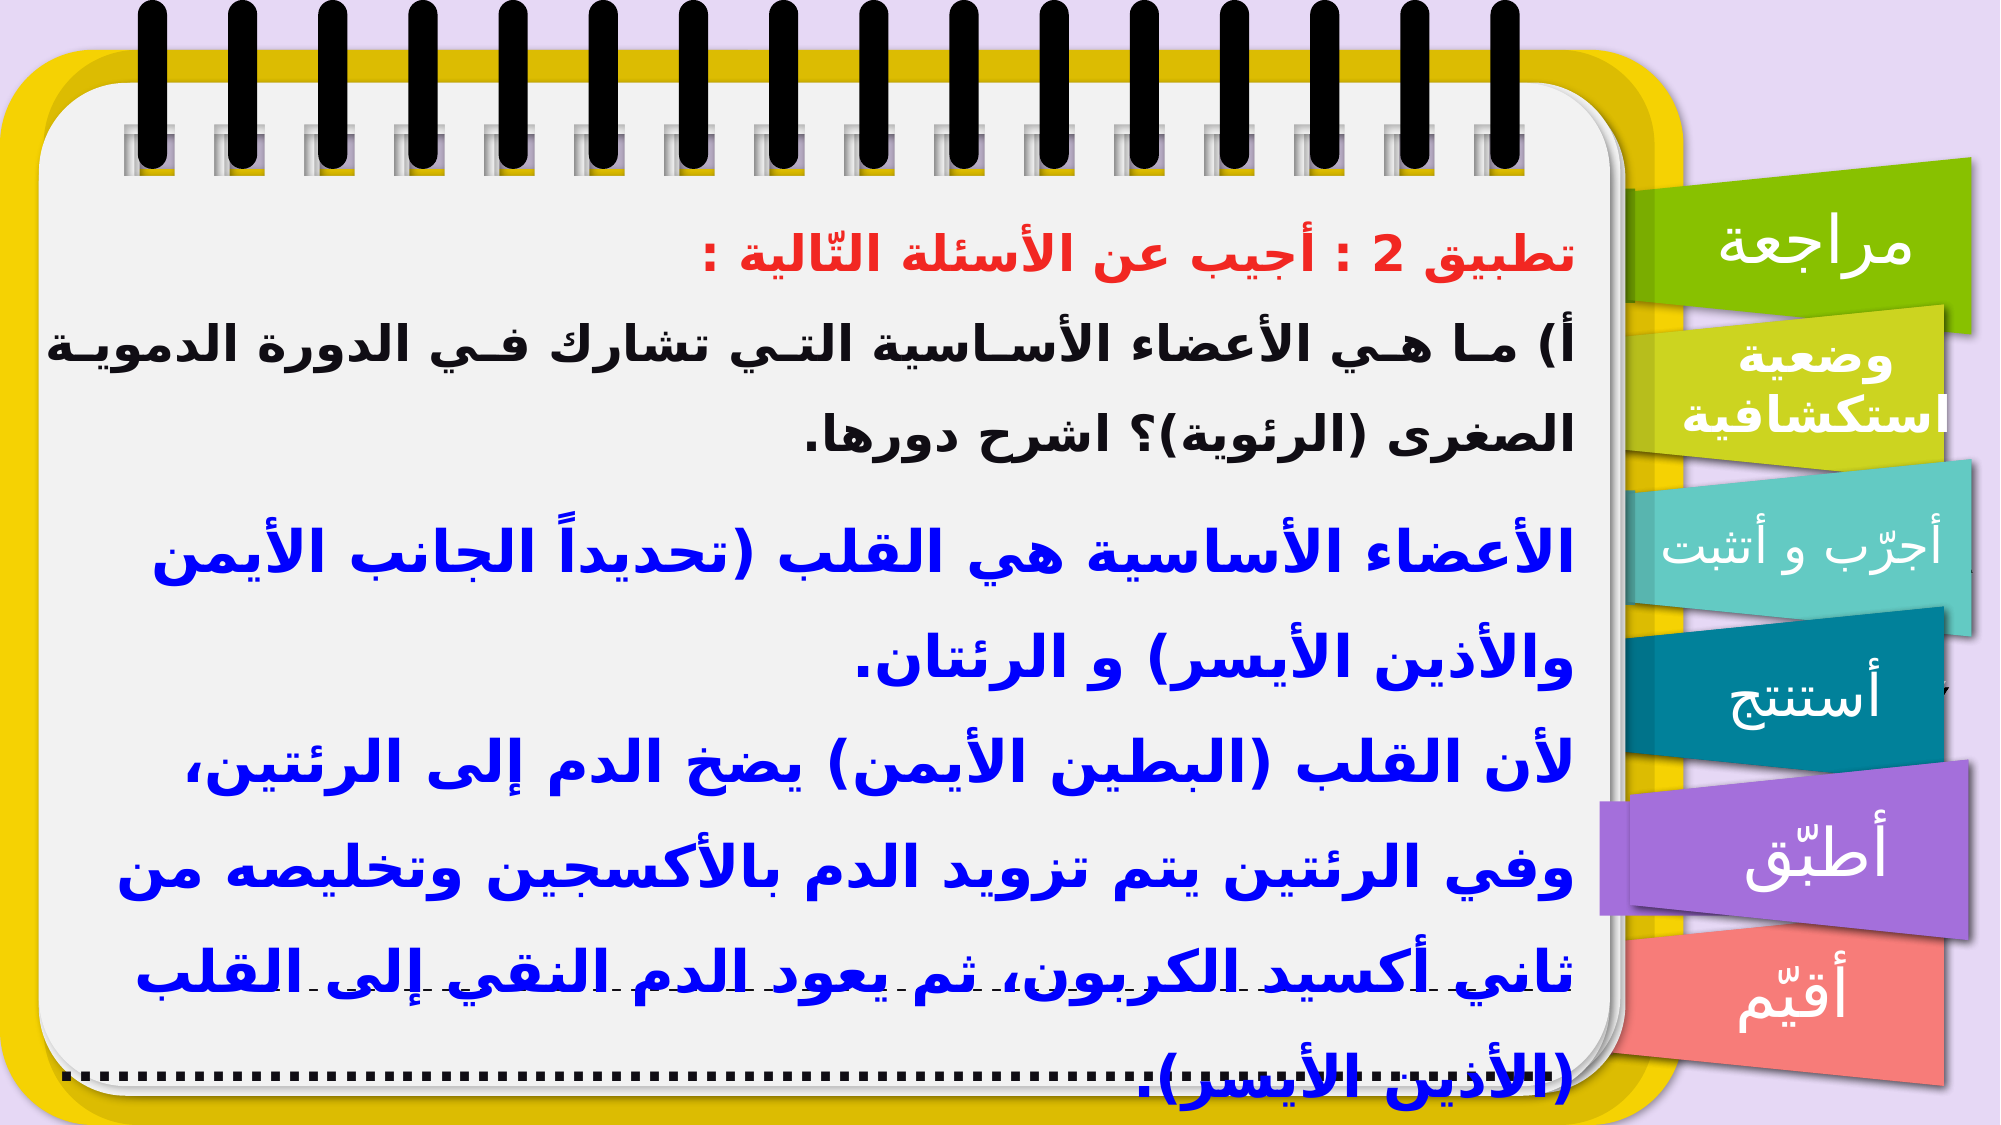

تطبيق 2 : أجيب عن الأسئلة التّالية :
أ) ما هي الأعضاء الأساسية التي تشارك في الدورة الدموية الصغرى (الرئوية)؟ اشرح دورها.
......................................................................................................................................................................................................................................
......................................................................................................................................................................................................................................
......................................................................................................................................................................................................................................

الأعضاء الأساسية هي القلب (تحديداً الجانب الأيمن والأذين الأيسر) و الرئتان.
لأن القلب (البطين الأيمن) يضخ الدم إلى الرئتين، وفي الرئتين يتم تزويد الدم بالأكسجين وتخليصه من ثاني أكسيد الكربون، ثم يعود الدم النقي إلى القلب (الأذين الأيسر).